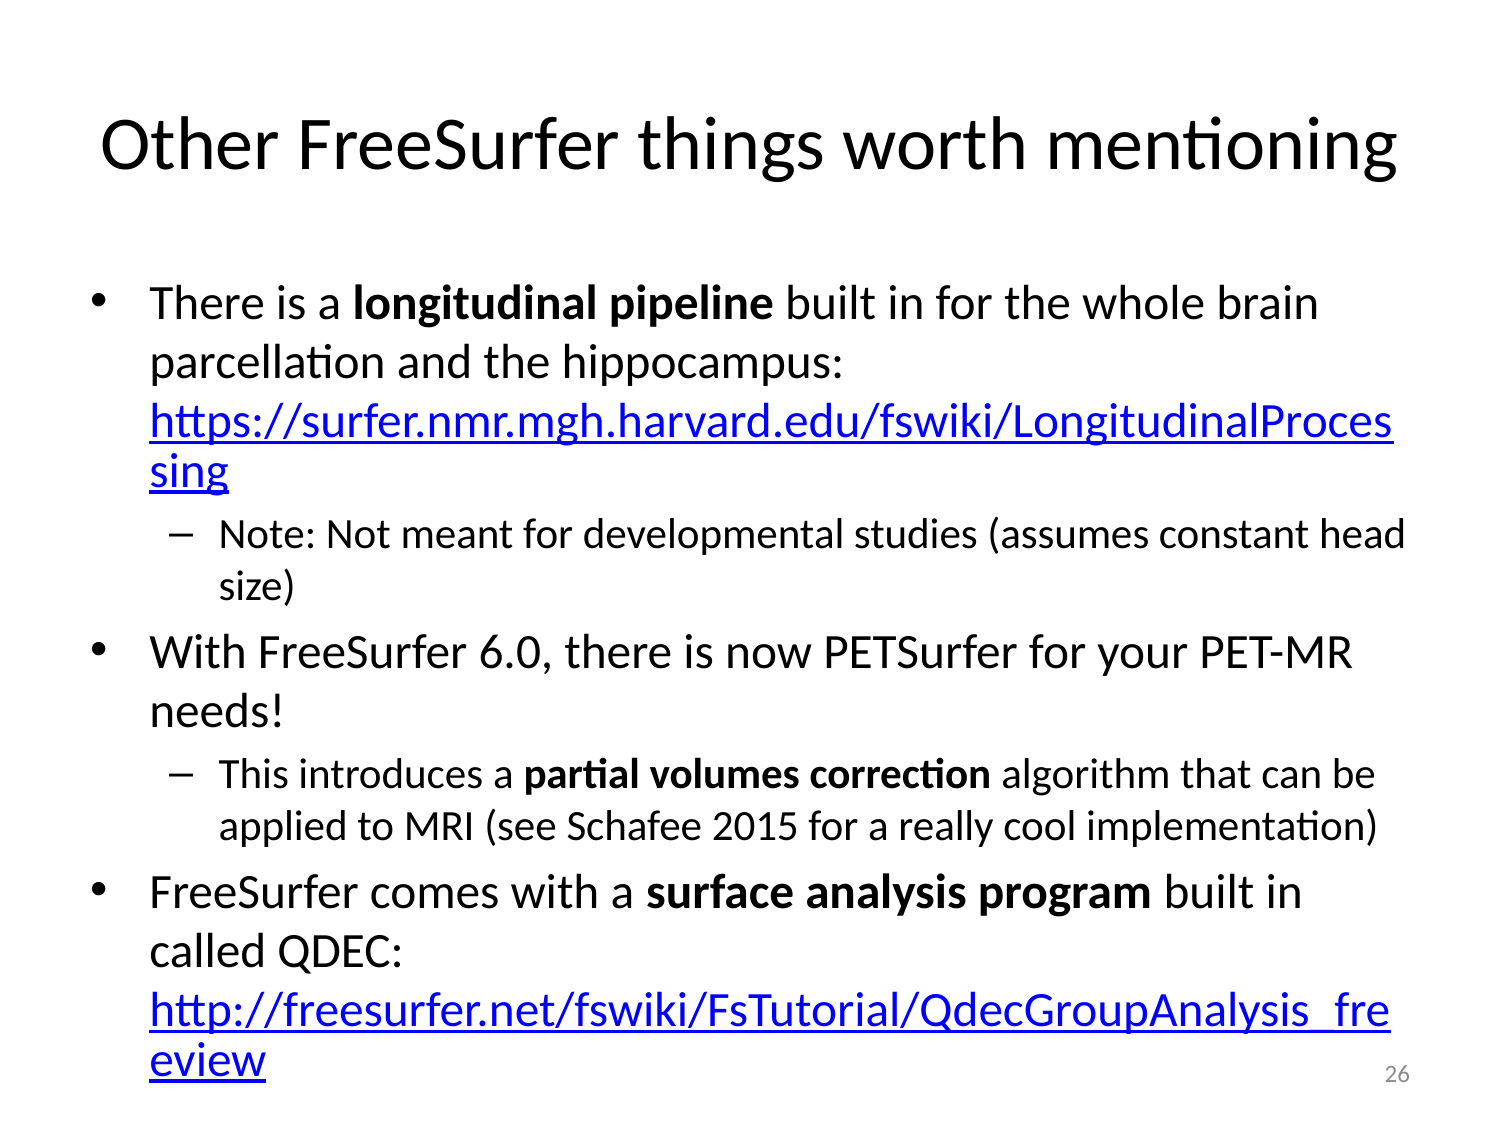

# Other FreeSurfer things worth mentioning
There is a longitudinal pipeline built in for the whole brain parcellation and the hippocampus: https://surfer.nmr.mgh.harvard.edu/fswiki/LongitudinalProcessing
Note: Not meant for developmental studies (assumes constant head size)
With FreeSurfer 6.0, there is now PETSurfer for your PET-MR needs!
This introduces a partial volumes correction algorithm that can be applied to MRI (see Schafee 2015 for a really cool implementation)
FreeSurfer comes with a surface analysis program built in called QDEC: http://freesurfer.net/fswiki/FsTutorial/QdecGroupAnalysis_freeview

26